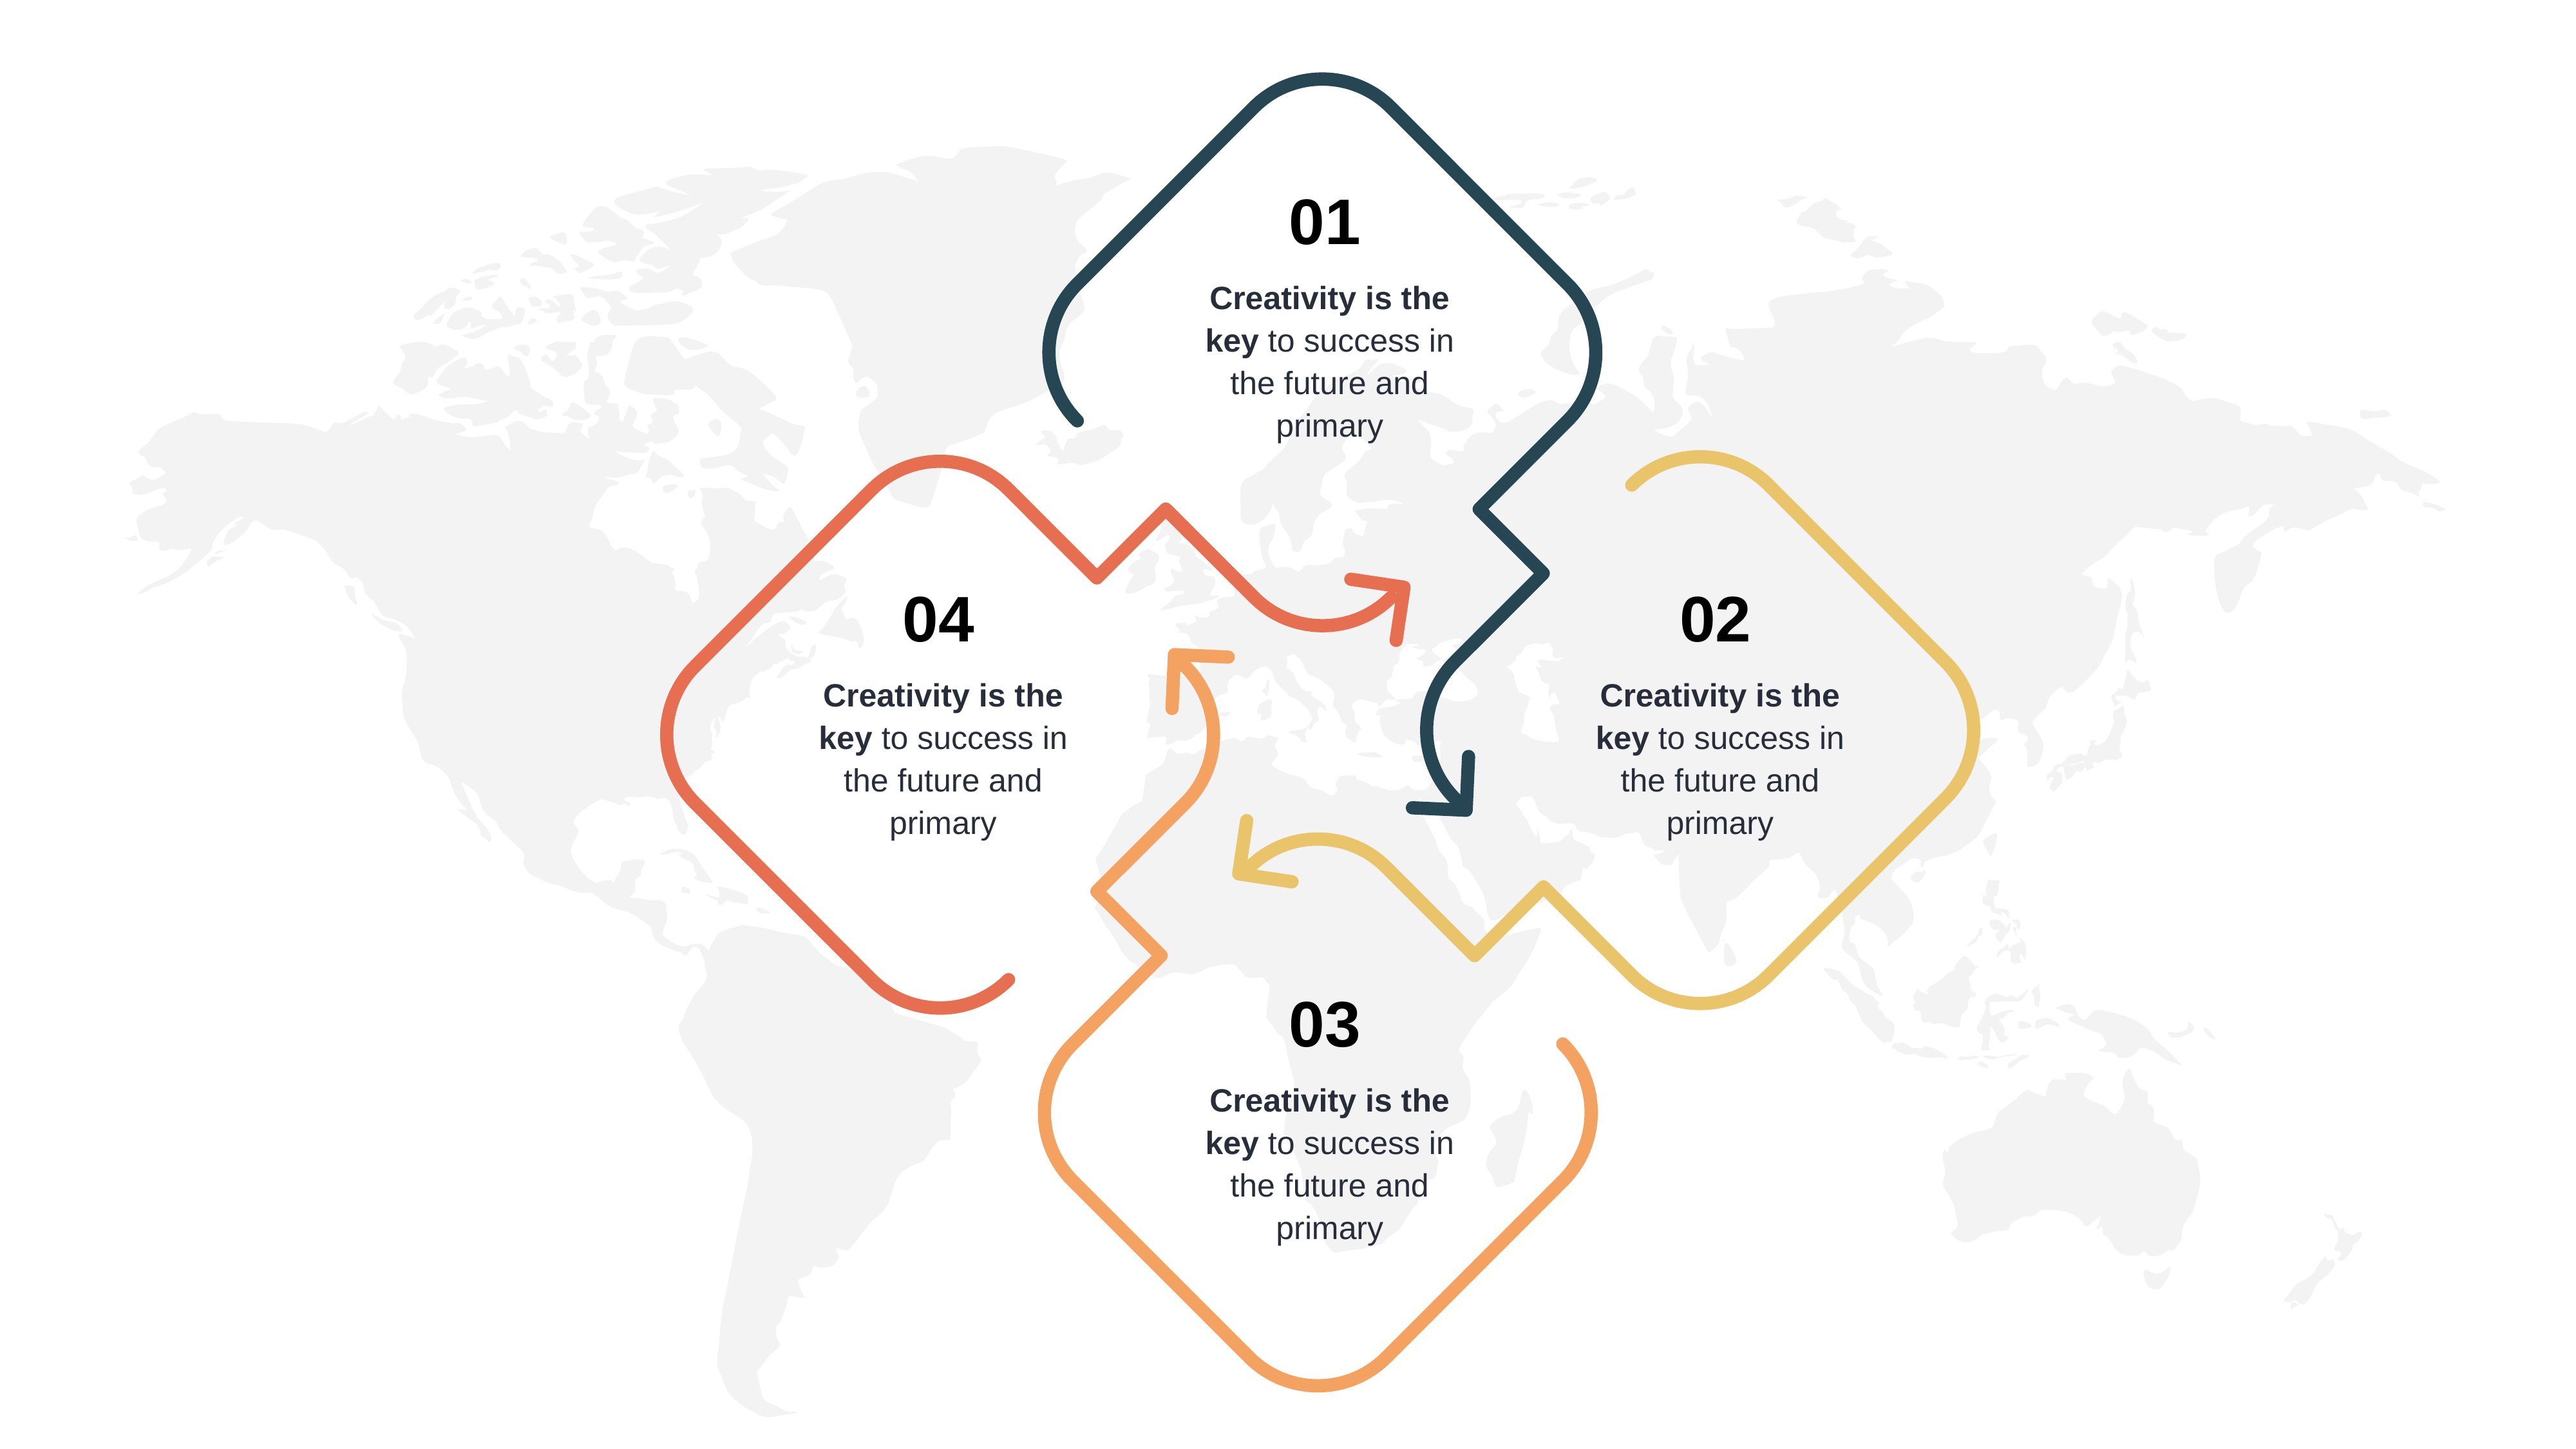

01
Creativity is the key to success in the future and primary

04
02

Creativity is the key to success in the future and primary
Creativity is the key to success in the future and primary
03
Creativity is the key to success in the future and primary